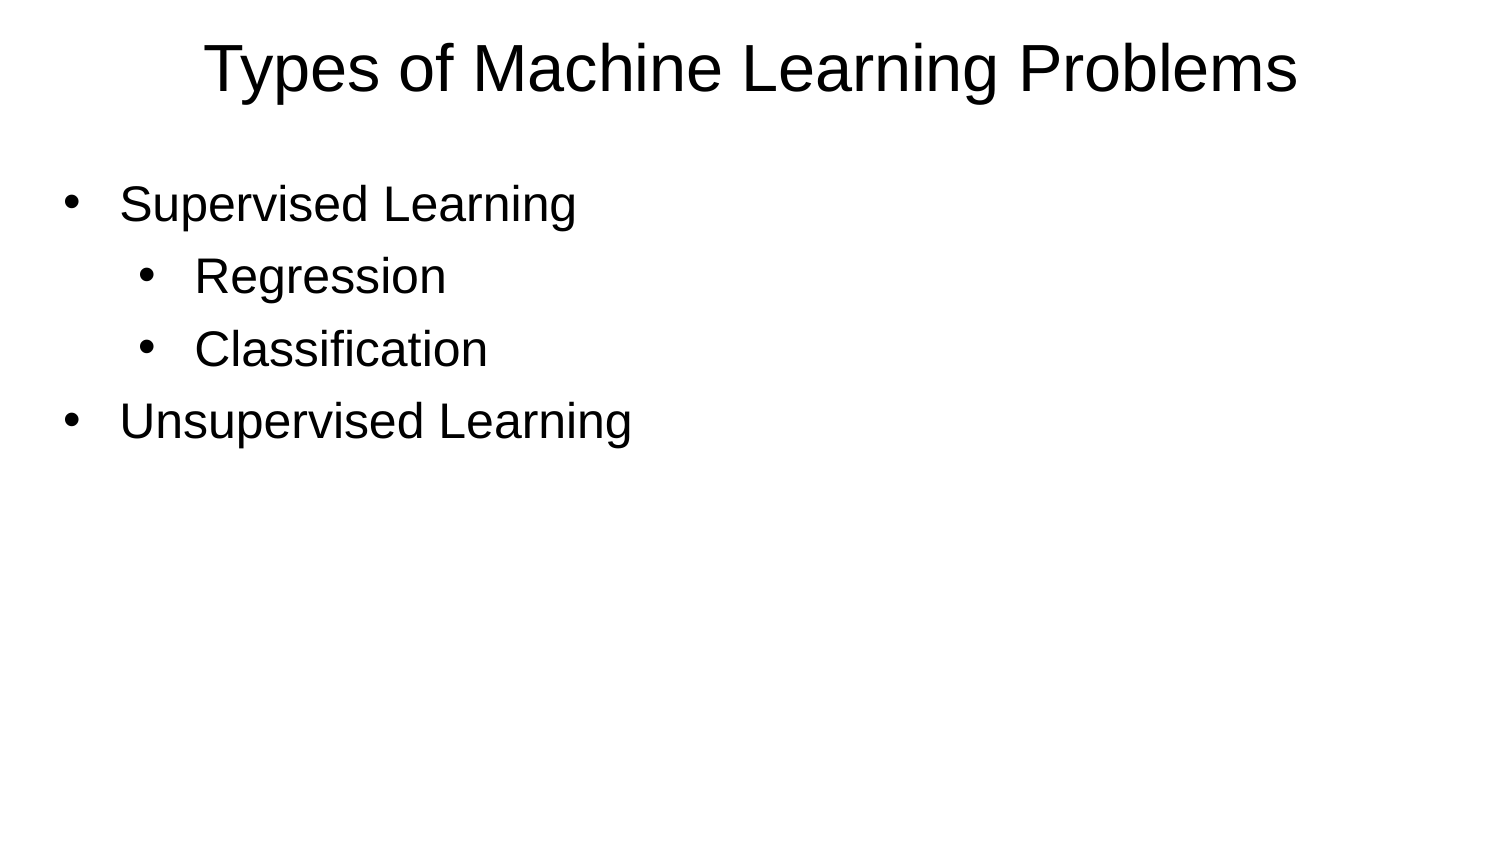

# Types of Machine Learning Problems
Supervised Learning
Regression
Classification
Unsupervised Learning